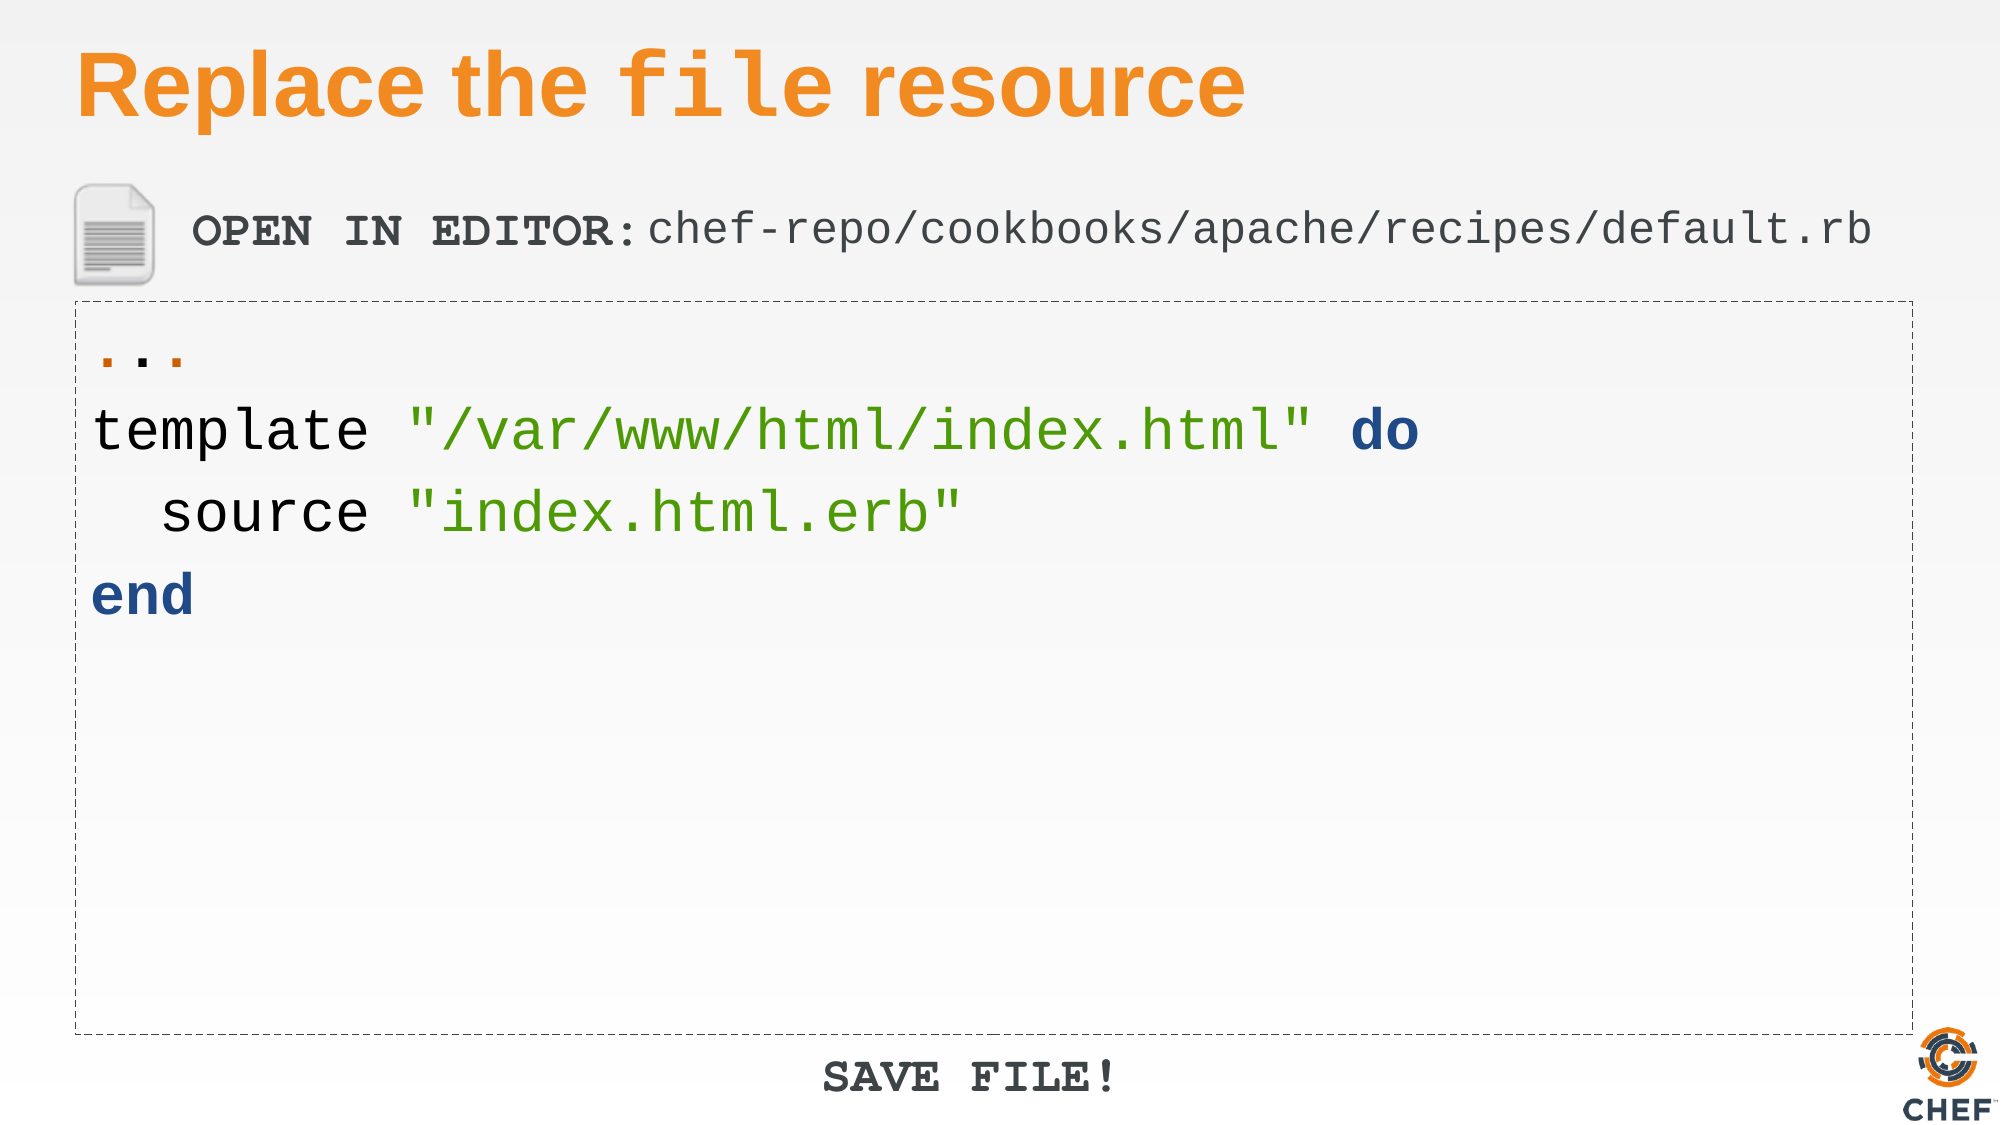

# Replace the file resource
chef-repo/cookbooks/apache/recipes/default.rb
...
template "/var/www/html/index.html" do
  source "index.html.erb"
end